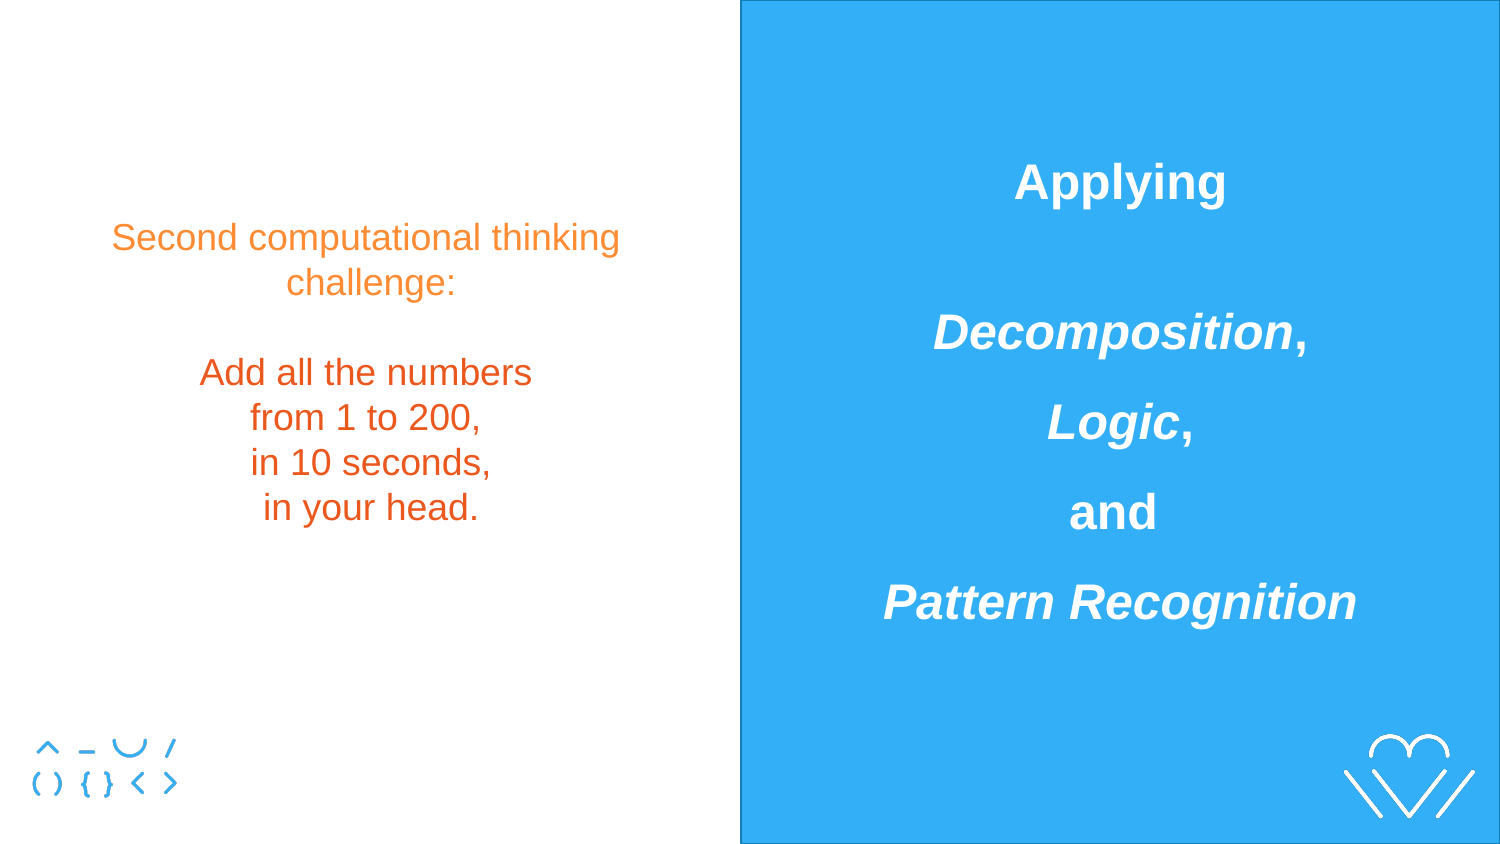

Applying

Decomposition,
 Logic,
and
Pattern Recognition
Second computational thinking  challenge:

Add all the numbers
from 1 to 200,
in 10 seconds,
in your head.